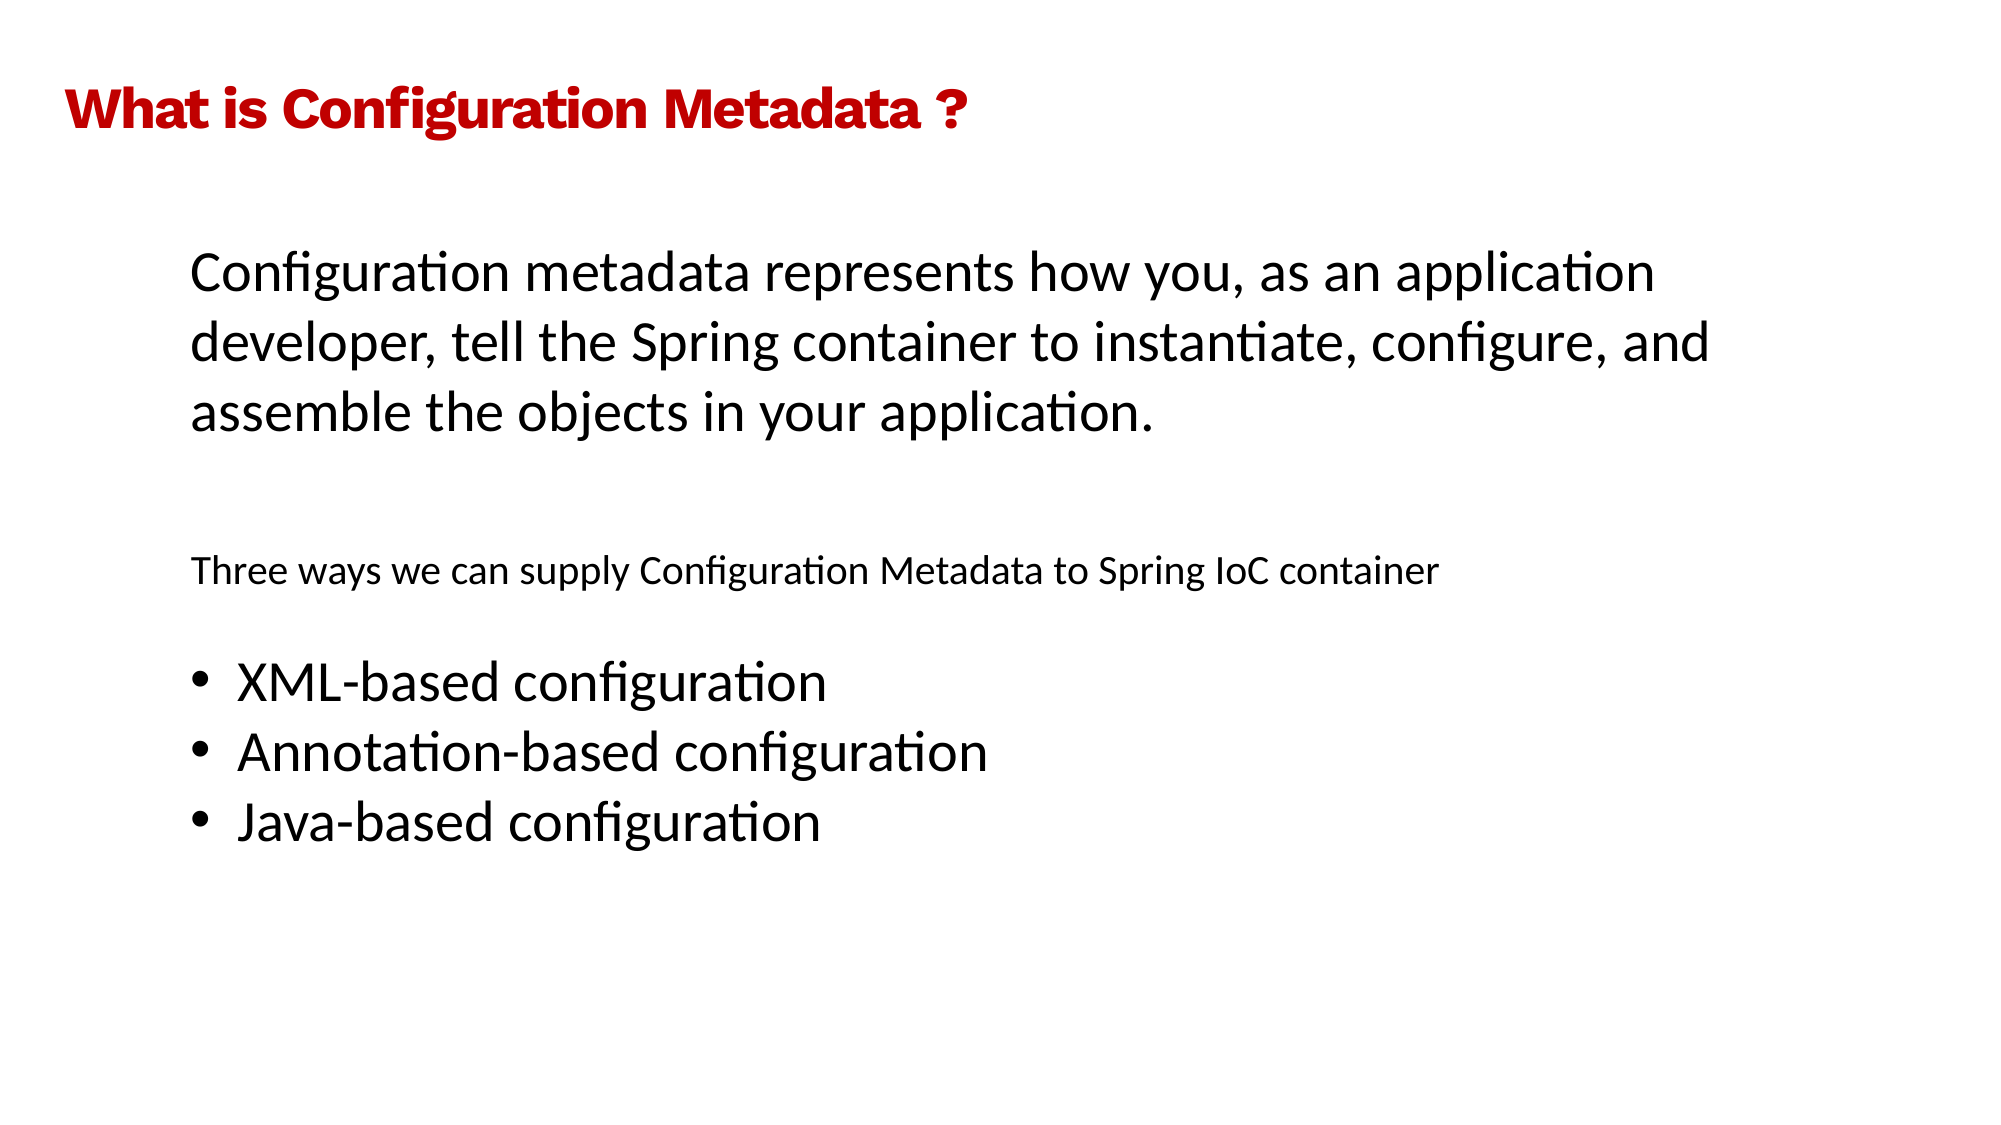

What is Configuration Metadata ?
Configuration metadata represents how you, as an application developer, tell the Spring container to instantiate, configure, and assemble the objects in your application.

Three ways we can supply Configuration Metadata to Spring IoC container

XML-based configuration
Annotation-based configuration
Java-based configuration